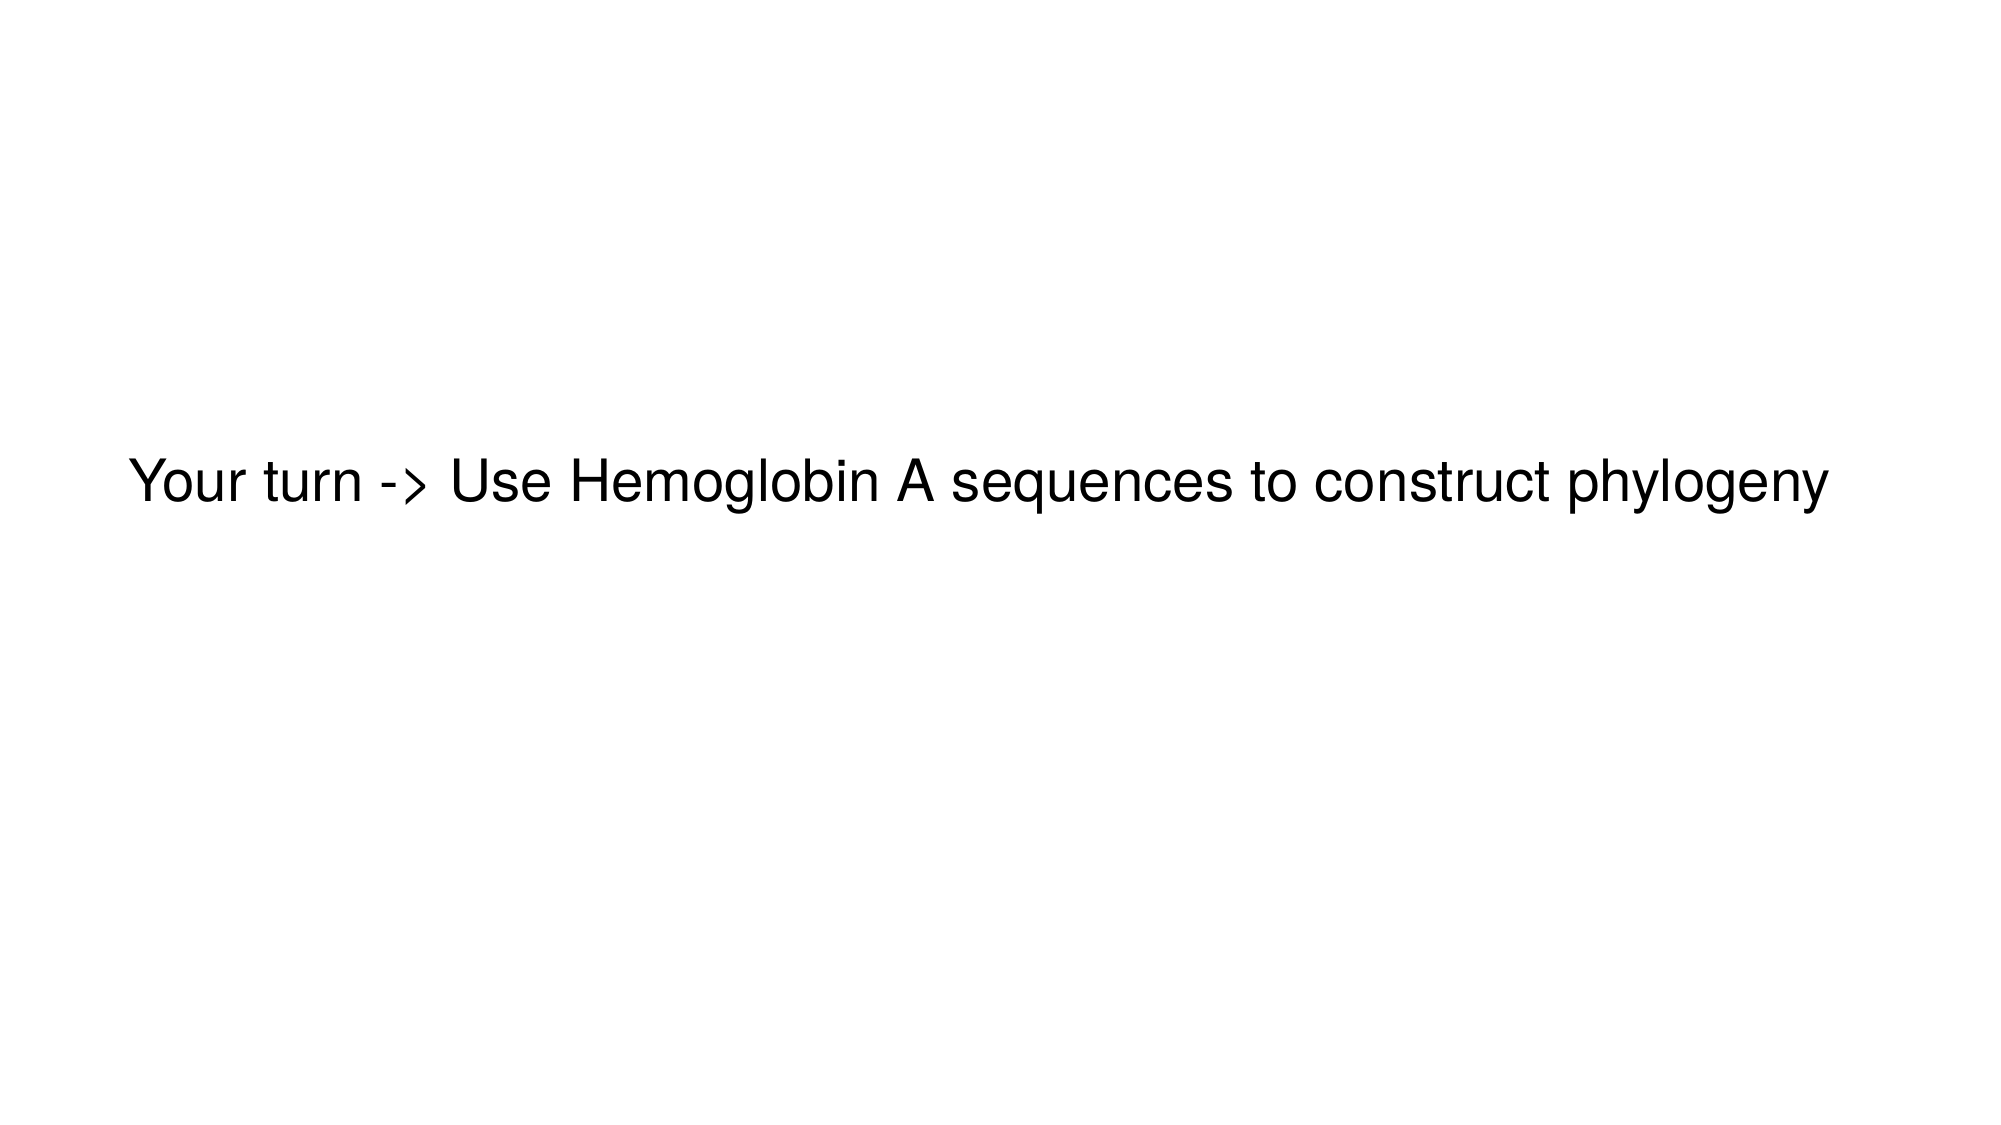

Your turn -> Use Hemoglobin A sequences to construct phylogeny